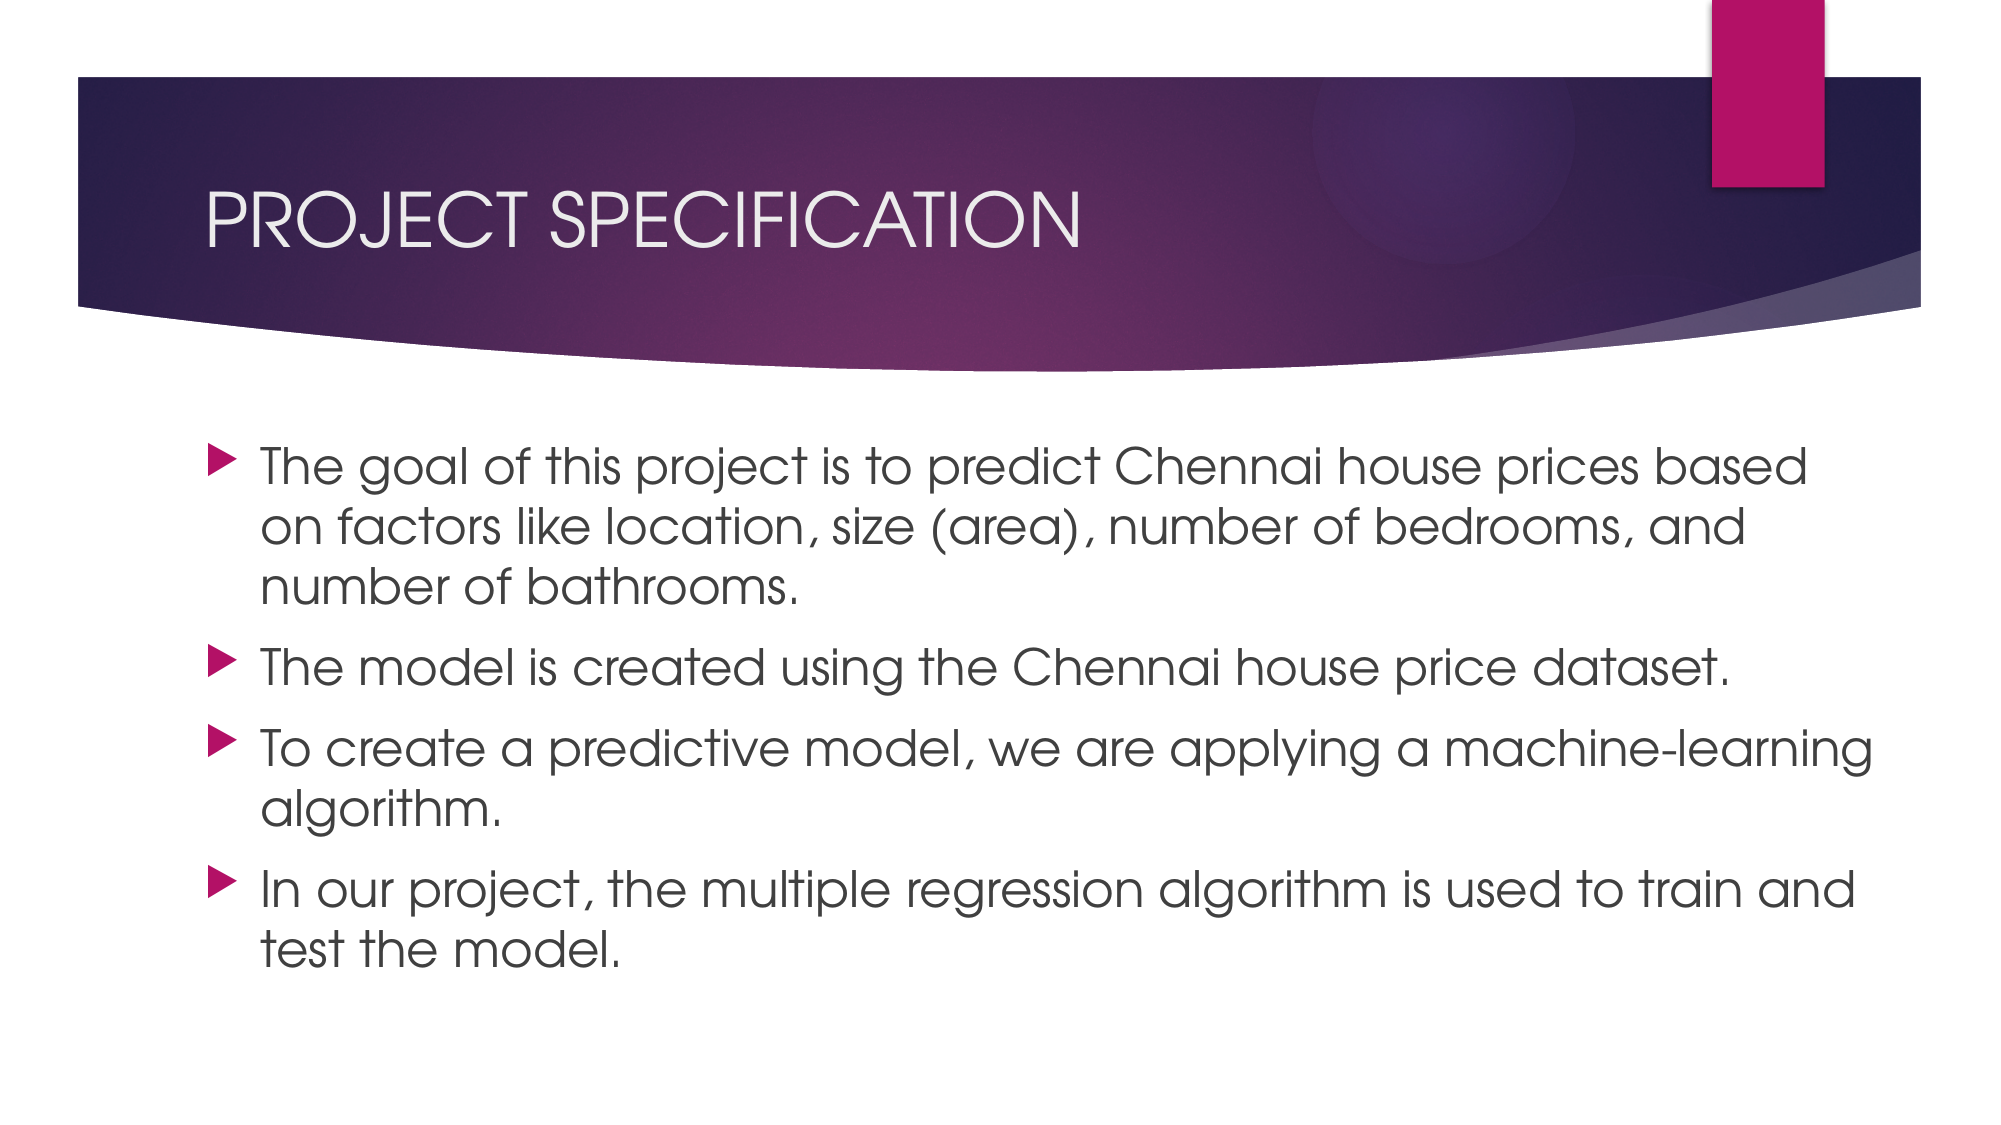

# PROJECT SPECIFICATION
The goal of this project is to predict Chennai house prices based on factors like location, size (area), number of bedrooms, and number of bathrooms.
The model is created using the Chennai house price dataset.
To create a predictive model, we are applying a machine-learning algorithm.
In our project, the multiple regression algorithm is used to train and test the model.